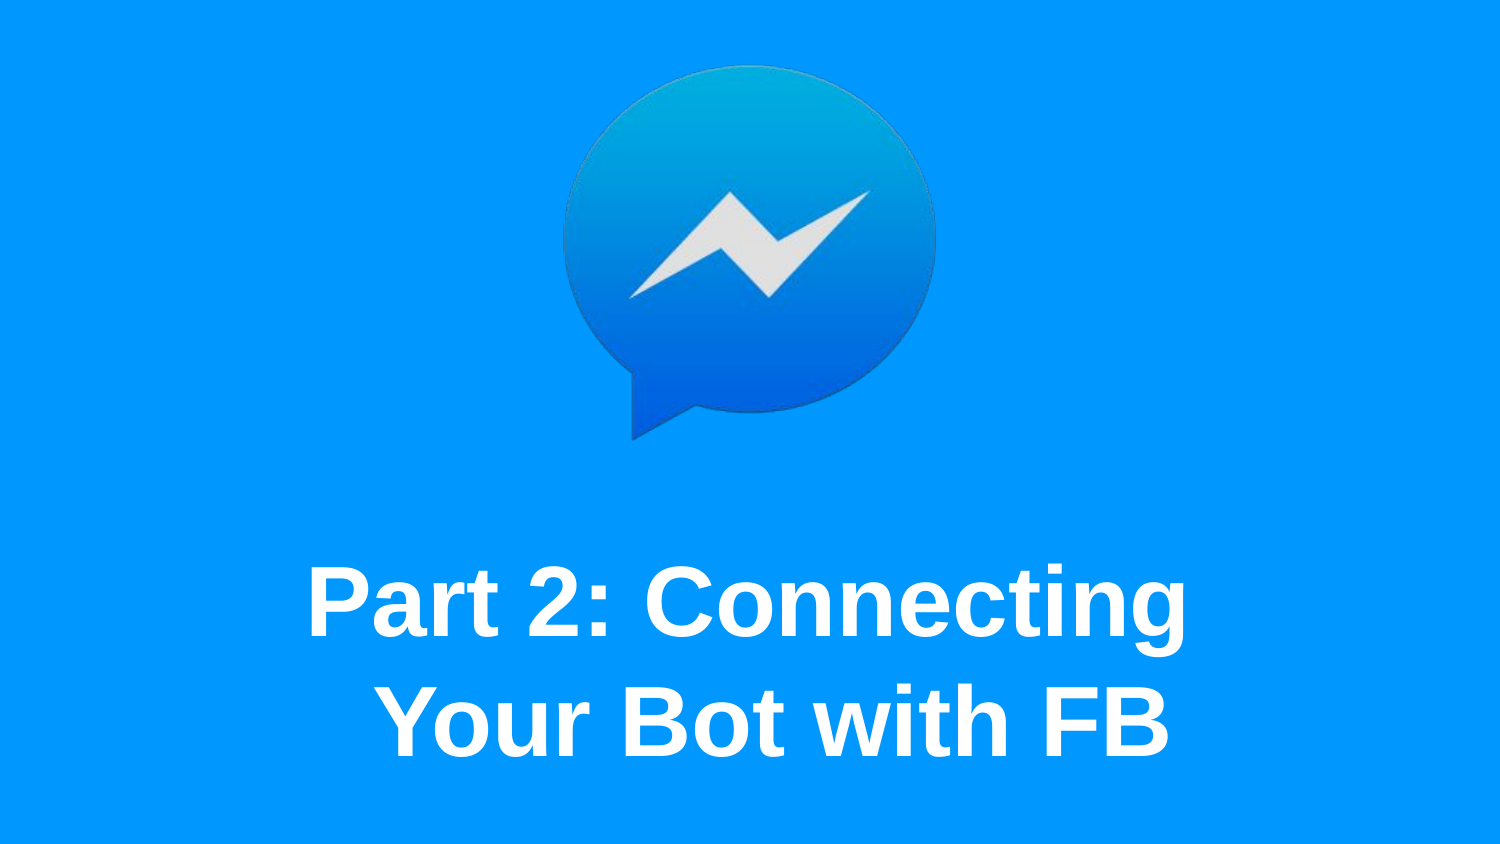

# Part 2: Connecting  Your Bot with FB